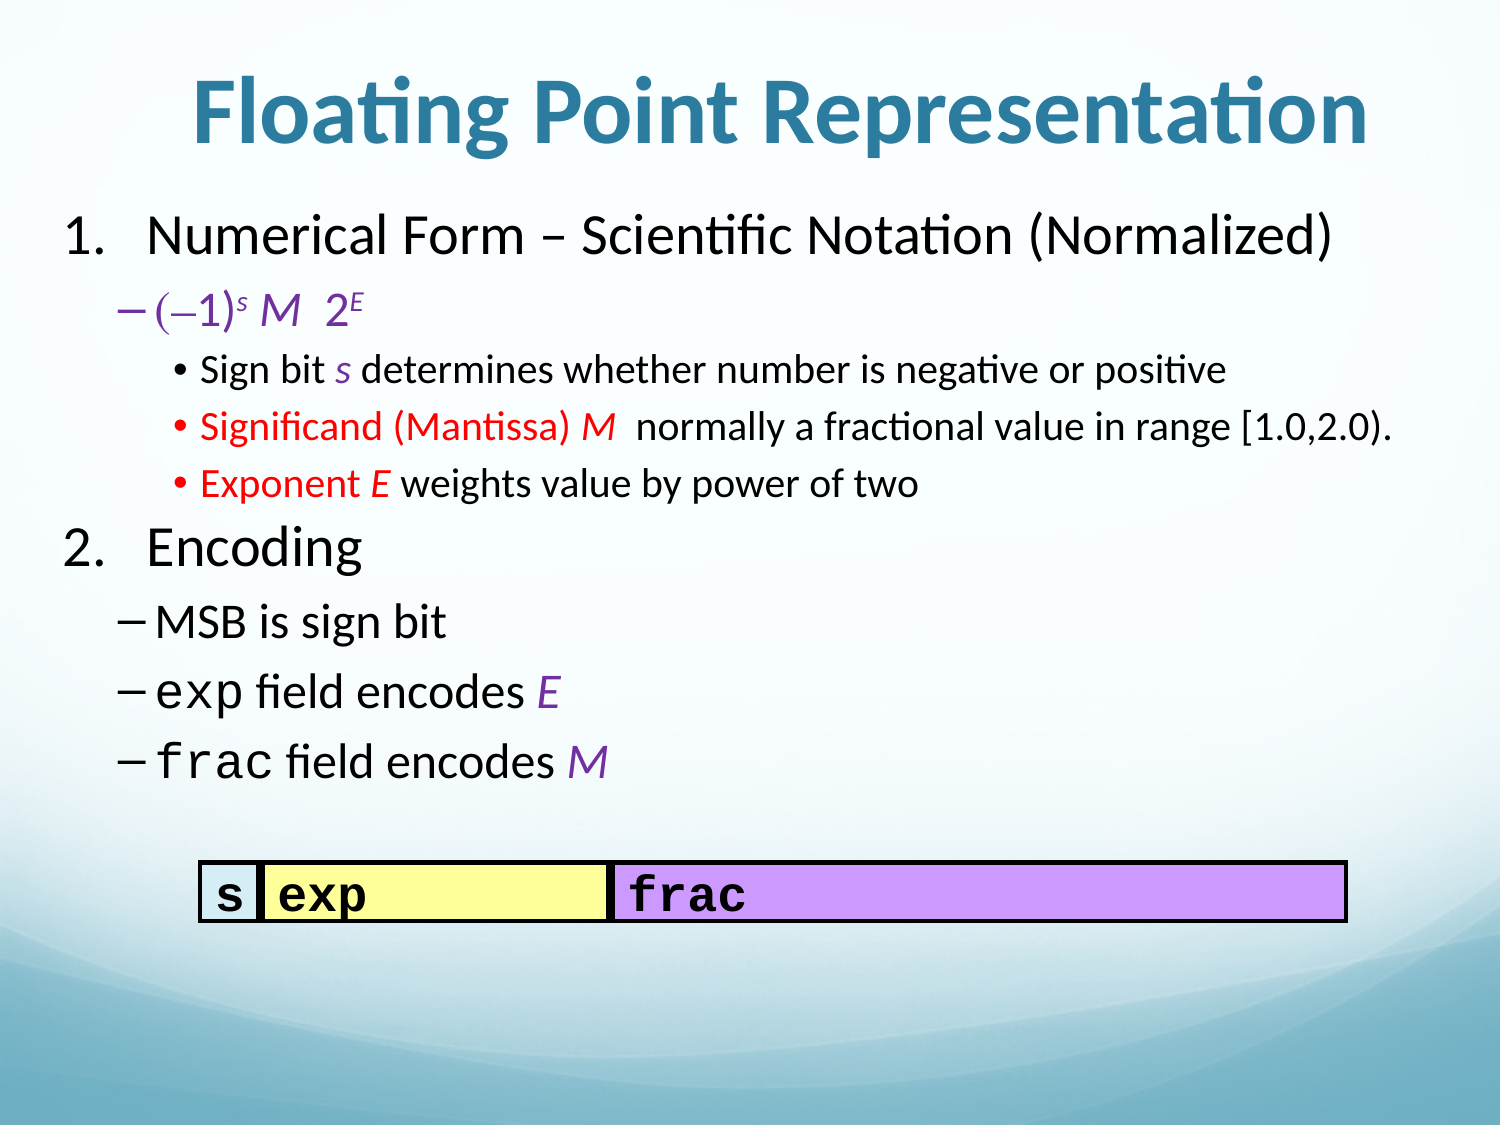

Floating Point Representation
Numerical Form – Scientific Notation (Normalized)
(–1)s M  2E
Sign bit s determines whether number is negative or positive
Significand (Mantissa) M  normally a fractional value in range [1.0,2.0).
Exponent E weights value by power of two
Encoding
MSB is sign bit
exp field encodes E
frac field encodes M
s
exp
frac